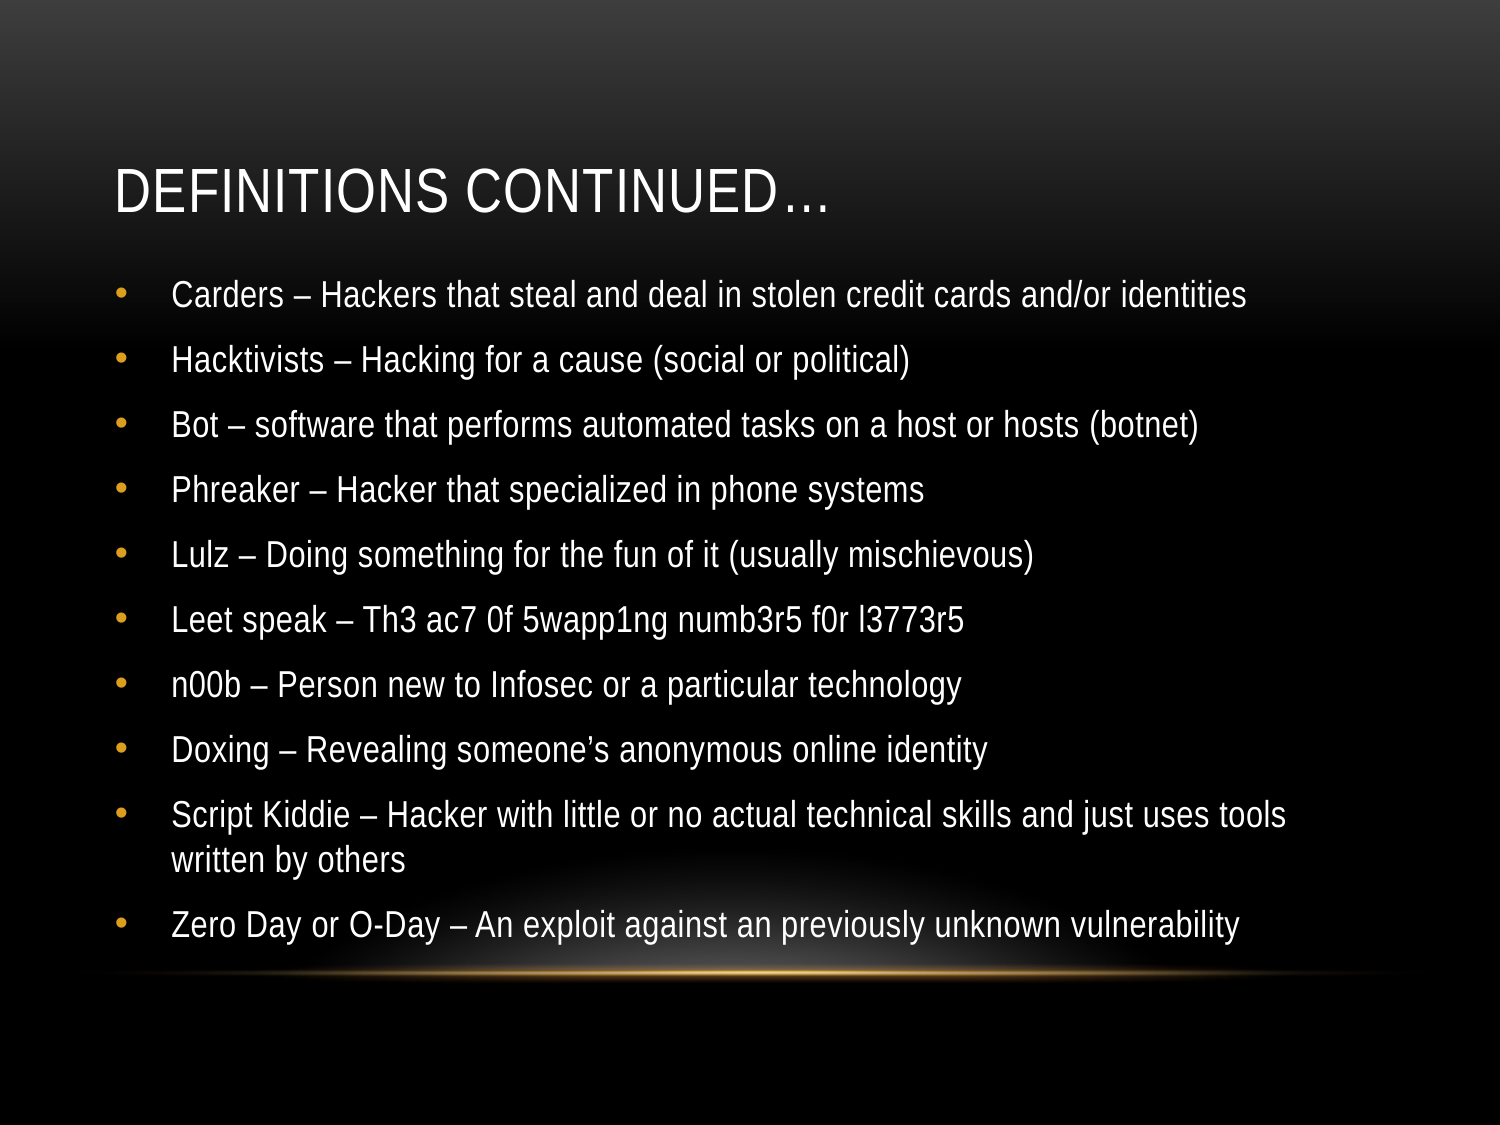

# Definitions continued…
Carders – Hackers that steal and deal in stolen credit cards and/or identities
Hacktivists – Hacking for a cause (social or political)
Bot – software that performs automated tasks on a host or hosts (botnet)
Phreaker – Hacker that specialized in phone systems
Lulz – Doing something for the fun of it (usually mischievous)
Leet speak – Th3 ac7 0f 5wapp1ng numb3r5 f0r l3773r5
n00b – Person new to Infosec or a particular technology
Doxing – Revealing someone’s anonymous online identity
Script Kiddie – Hacker with little or no actual technical skills and just uses tools written by others
Zero Day or O-Day – An exploit against an previously unknown vulnerability